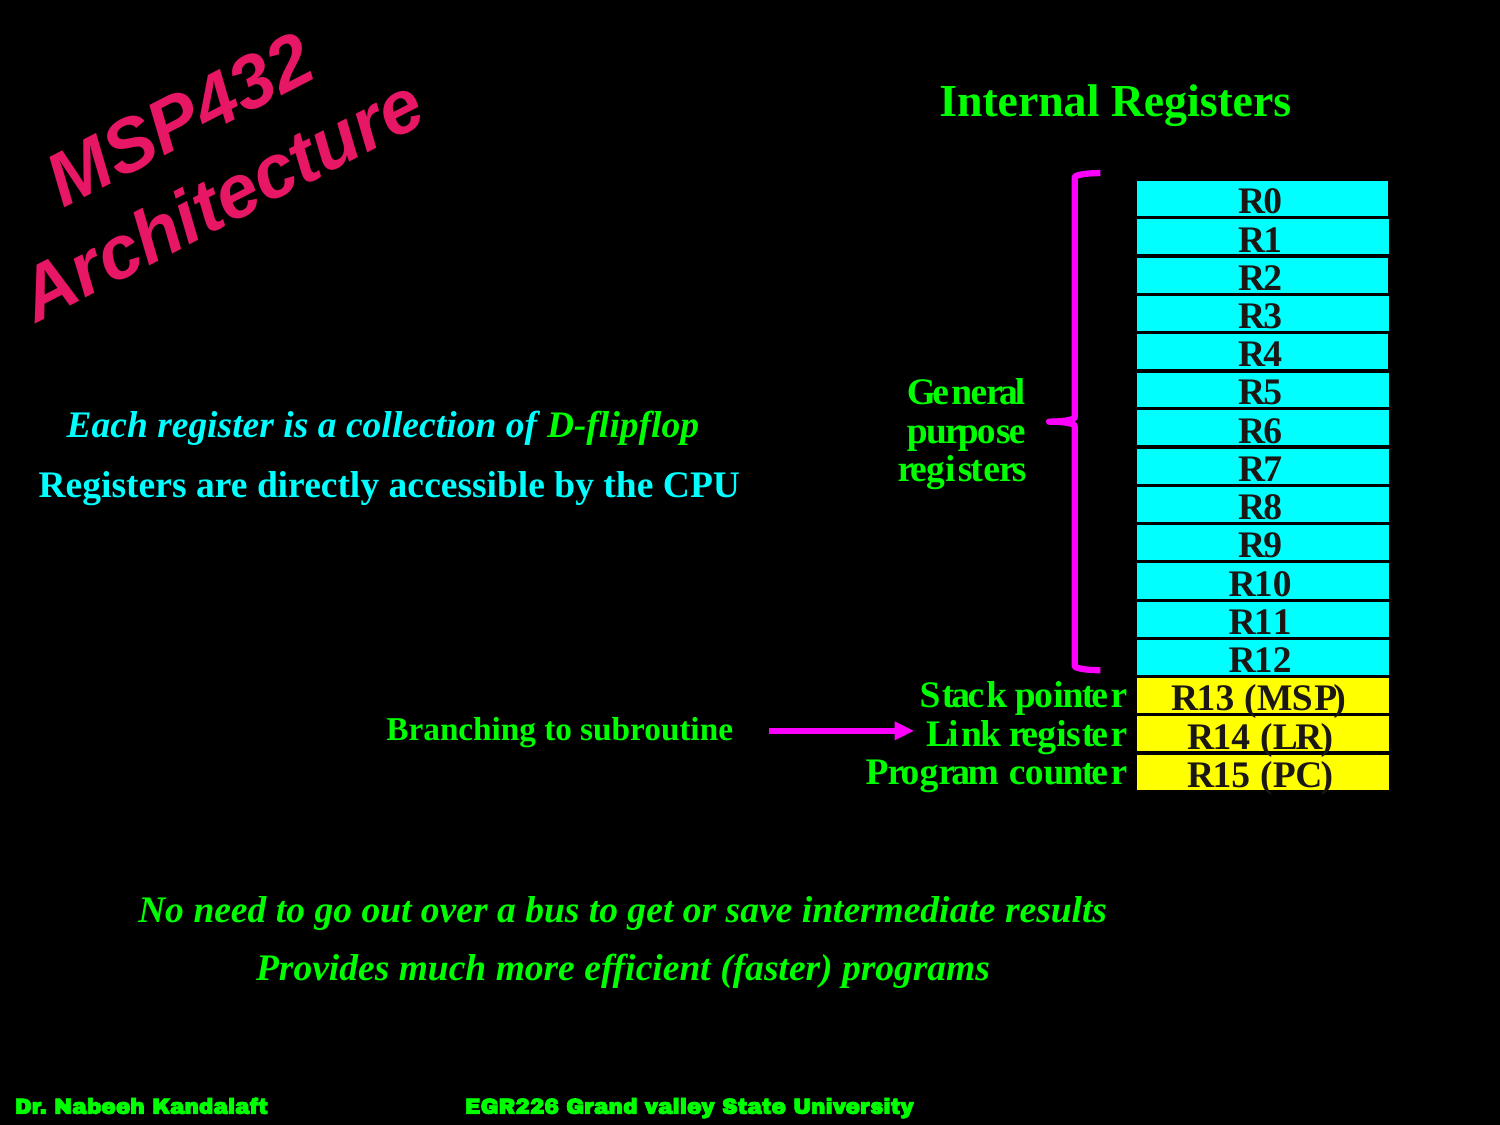

MSP432 Architecture
Internal Registers

R
0

R
1

R
2

R
3

R
4

G
e
n
e
r
a
l
R
5

Each register is a collection of D-flipflop
p
u
r
p
o
s
e
R
6

r
e
g
i
s
t
e
r
s
R
7

Registers are directly accessible by the CPU
R
8

R
9

R
1
0

R
1
1

R
1
2

S
t
a
c
k

p
o
i
n
t
e
r
R
1
3

(
M
S
P
)

Branching to subroutine
L
i
n
k

r
e
g
i
s
t
e
r
R
1
4

(
L
R
)

P
r
o
g
r
a
m

c
o
u
n
t
e
r
R
1
5

(
P
C
)

No need to go out over a bus to get or save intermediate results
Provides much more efficient (faster) programs
Dr. Nabeeh Kandalaft		EGR226 Grand valley State University